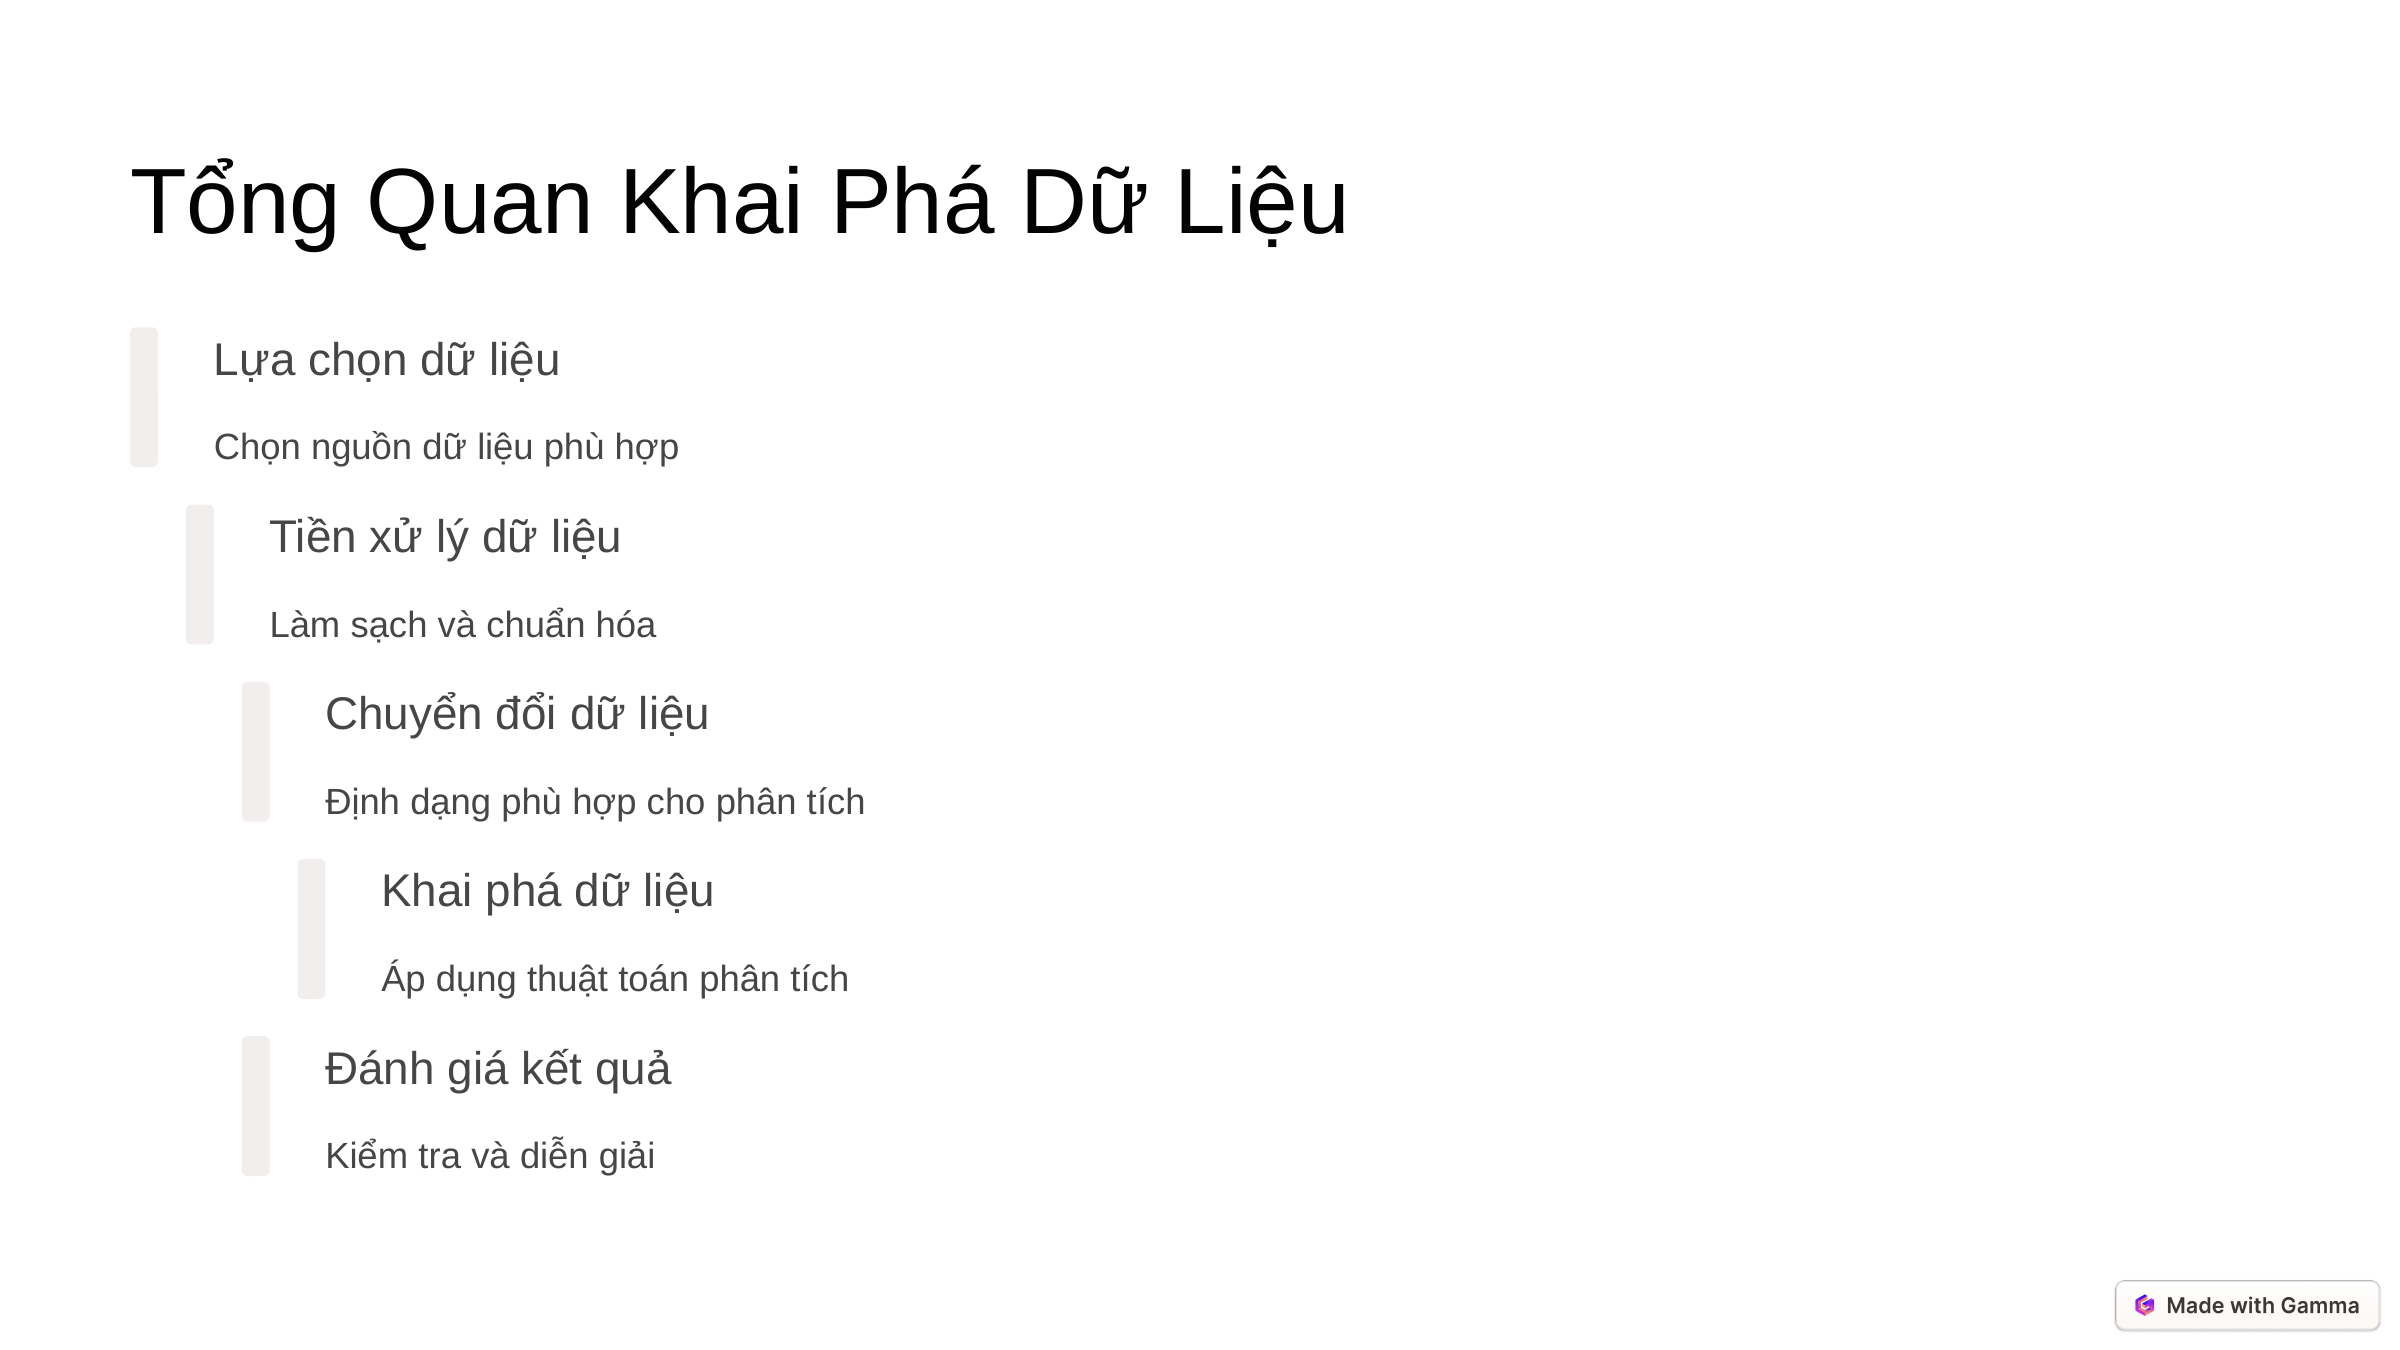

Tổng Quan Khai Phá Dữ Liệu

Lựa chọn dữ liệu
Chọn nguồn dữ liệu phù hợp

Tiền xử lý dữ liệu
Làm sạch và chuẩn hóa

Chuyển đổi dữ liệu
Định dạng phù hợp cho phân tích

Khai phá dữ liệu
Áp dụng thuật toán phân tích

Đánh giá kết quả
Kiểm tra và diễn giải